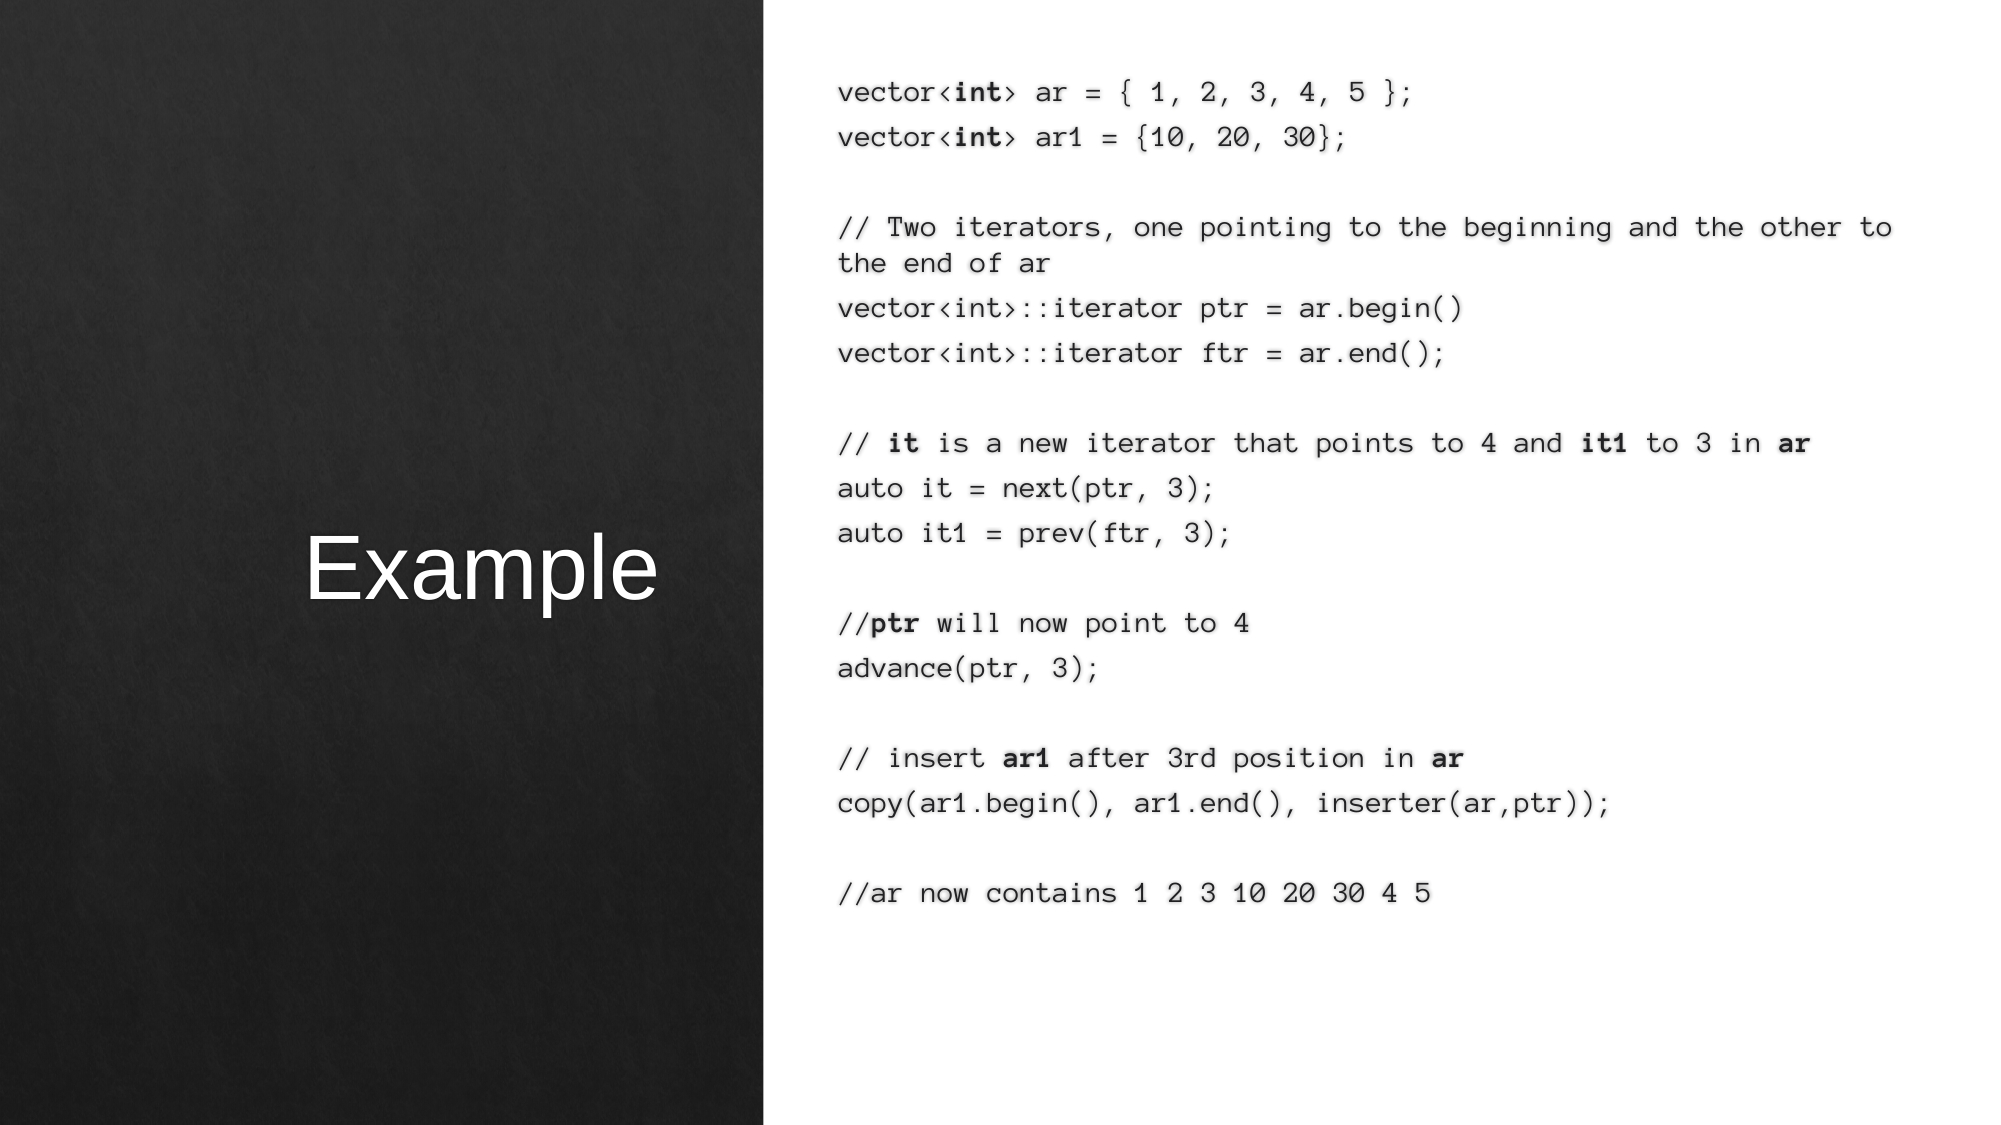

vector<int> ar = { 1, 2, 3, 4, 5 };
vector<int> ar1 = {10, 20, 30};

// Two iterators, one pointing to the beginning and the other to the end of ar
vector<int>::iterator ptr = ar.begin()
vector<int>::iterator ftr = ar.end();

// it is a new iterator that points to 4 and it1 to 3 in ar
auto it = next(ptr, 3);
auto it1 = prev(ftr, 3);

//ptr will now point to 4
advance(ptr, 3);

// insert ar1 after 3rd position in ar
copy(ar1.begin(), ar1.end(), inserter(ar,ptr));

//ar now contains 1 2 3 10 20 30 4 5

# Example